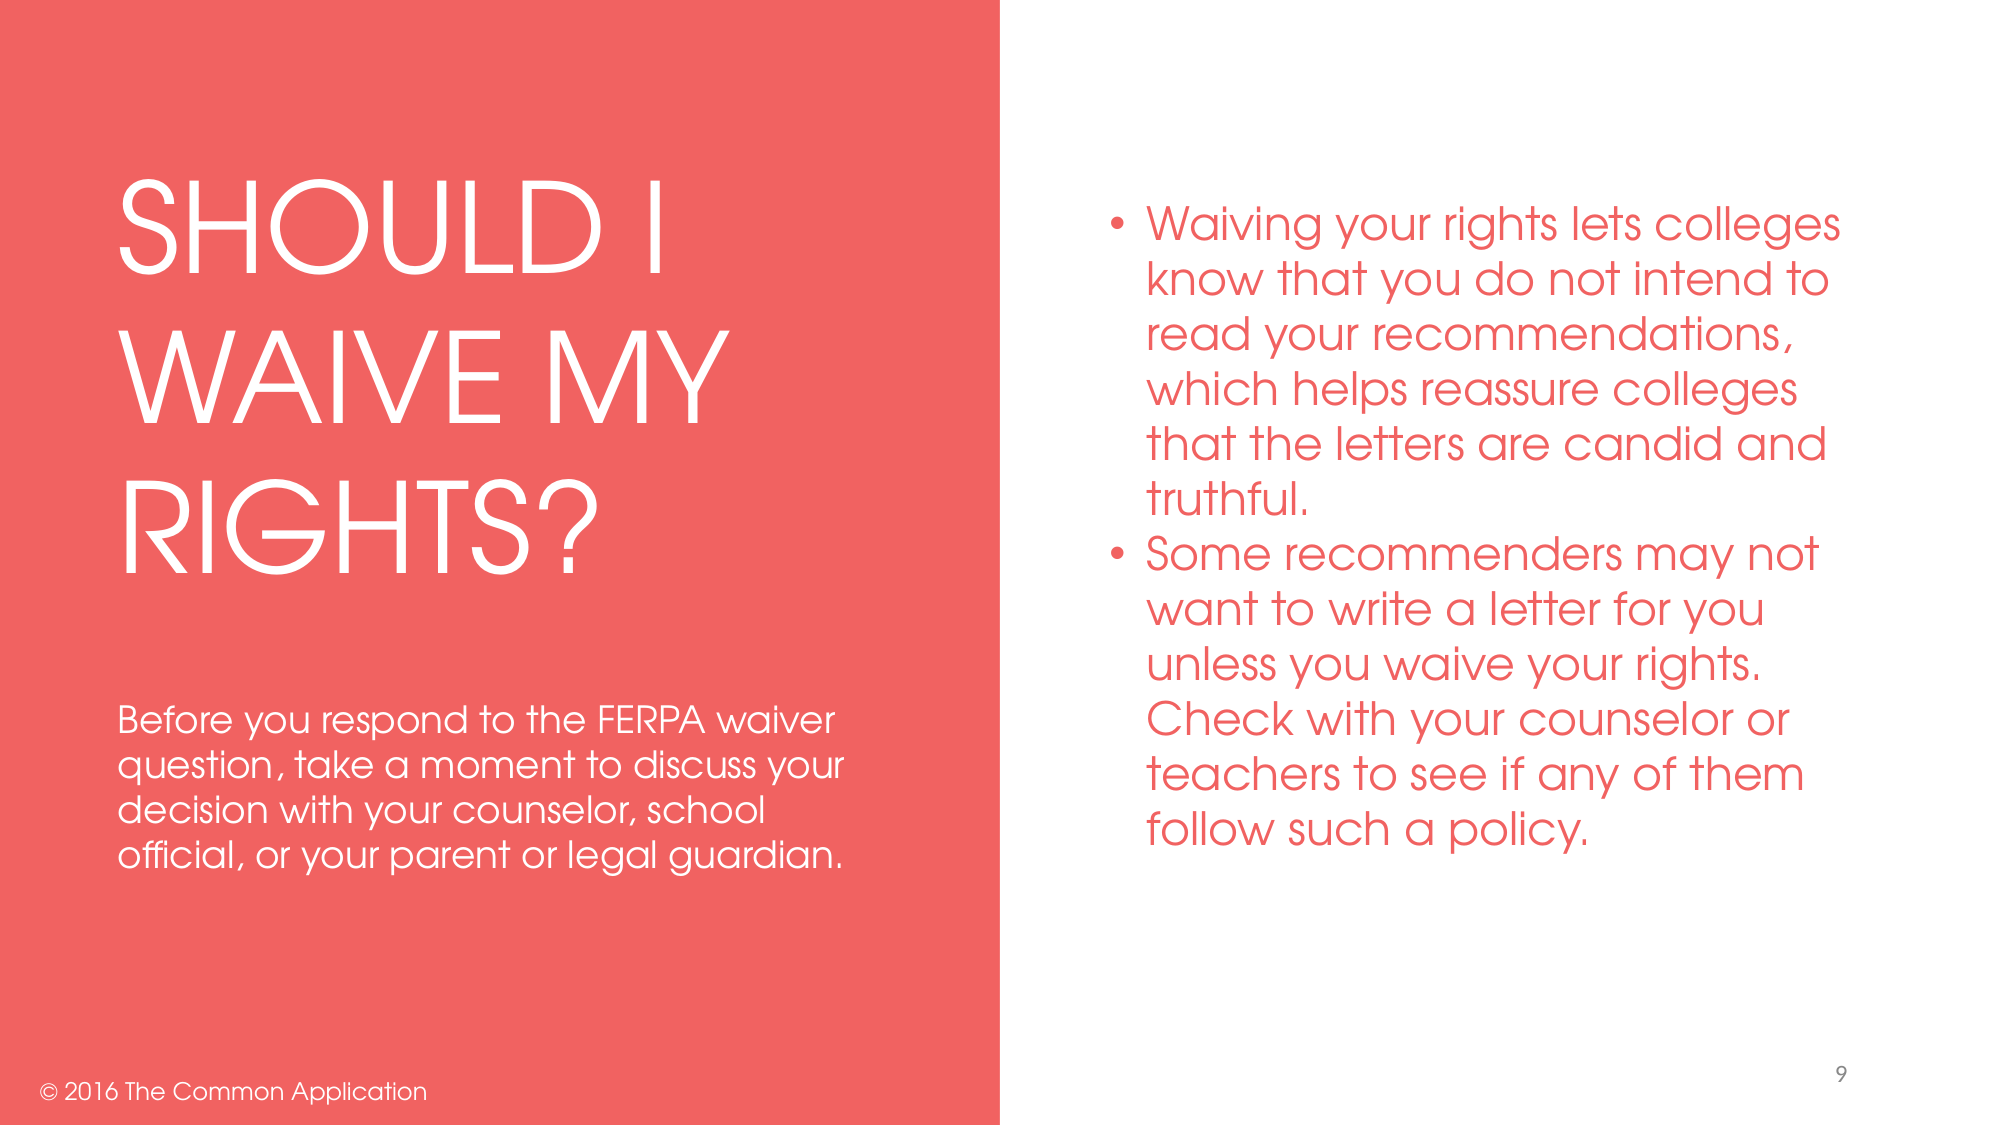

SHOULD I WAIVE MY RIGHTS?
Waiving your rights lets colleges know that you do not intend to read your recommendations, which helps reassure colleges that the letters are candid and truthful.
Some recommenders may not want to write a letter for you unless you waive your rights.  Check with your counselor or teachers to see if any of them follow such a policy.
Before you respond to the FERPA waiver question, take a moment to discuss your decision with your counselor, school official, or your parent or legal guardian.
9
© 2016 The Common Application